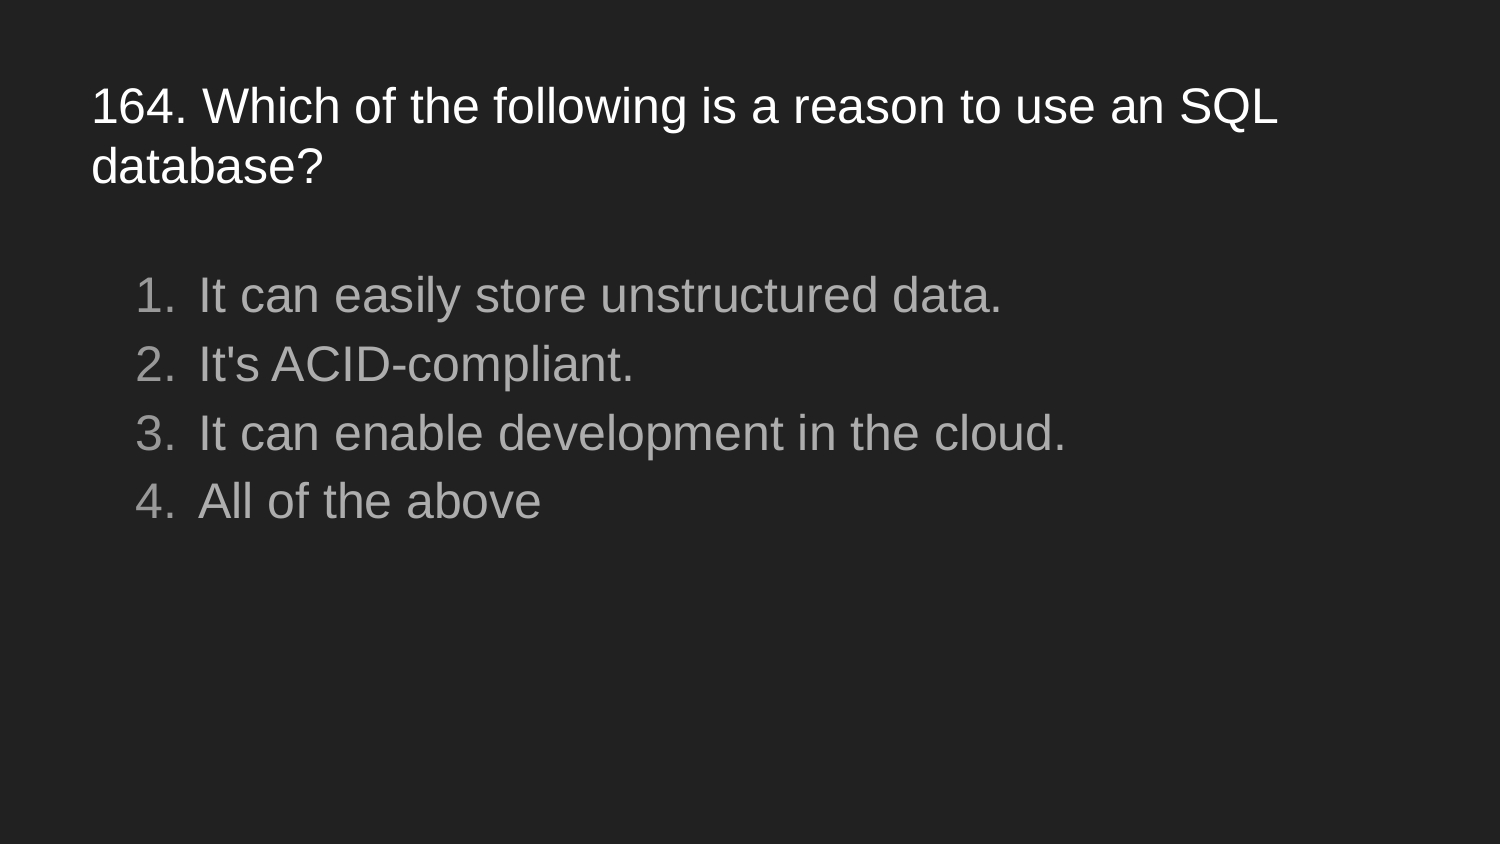

# 164. Which of the following is a reason to use an SQL database?

It can easily store unstructured data.
It's ACID-compliant.
It can enable development in the cloud.
All of the above